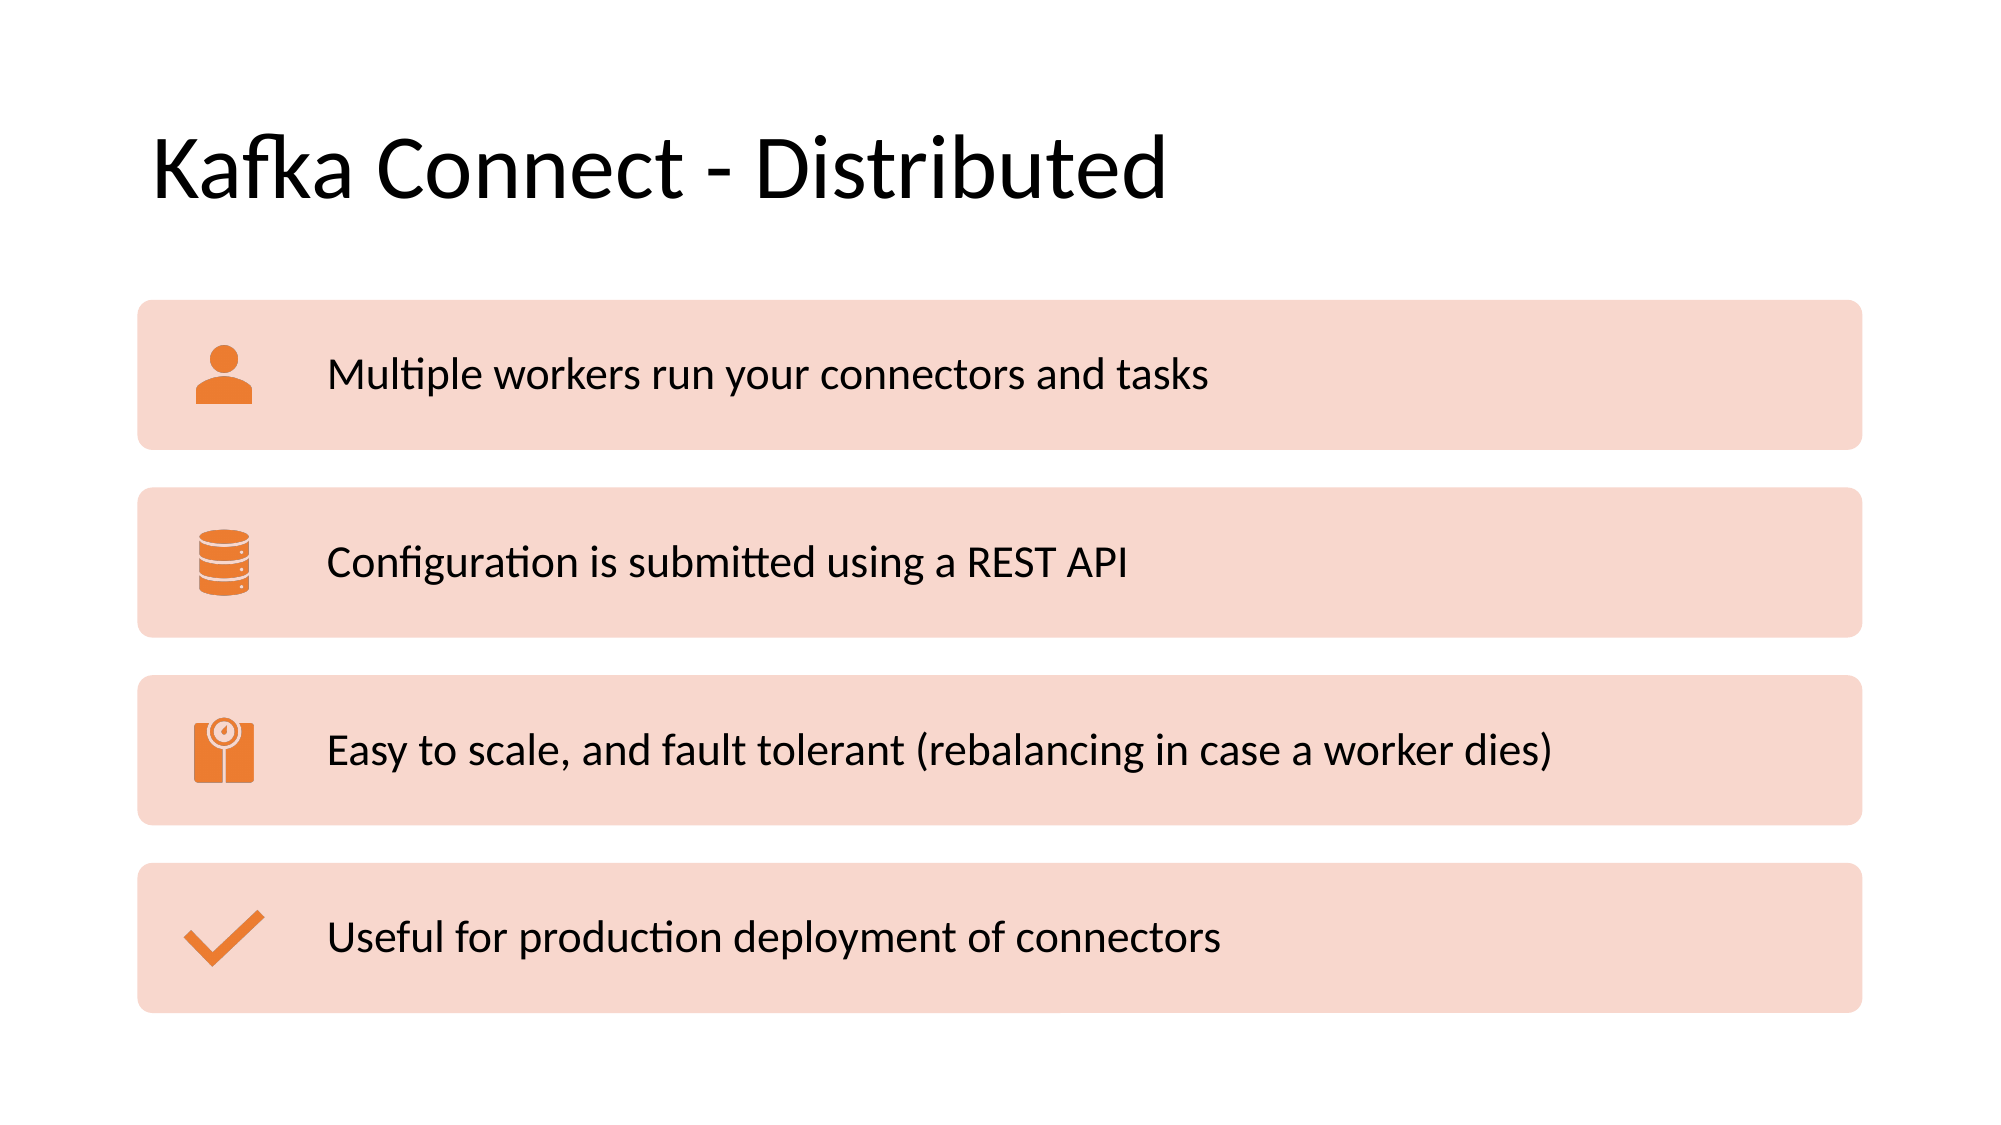

# Kafka Connect - Distributed
Multiple workers run your connectors and tasks
Configuration is submitted using a REST API
Easy to scale, and fault tolerant (rebalancing in case a worker dies)
Useful for production deployment of connectors